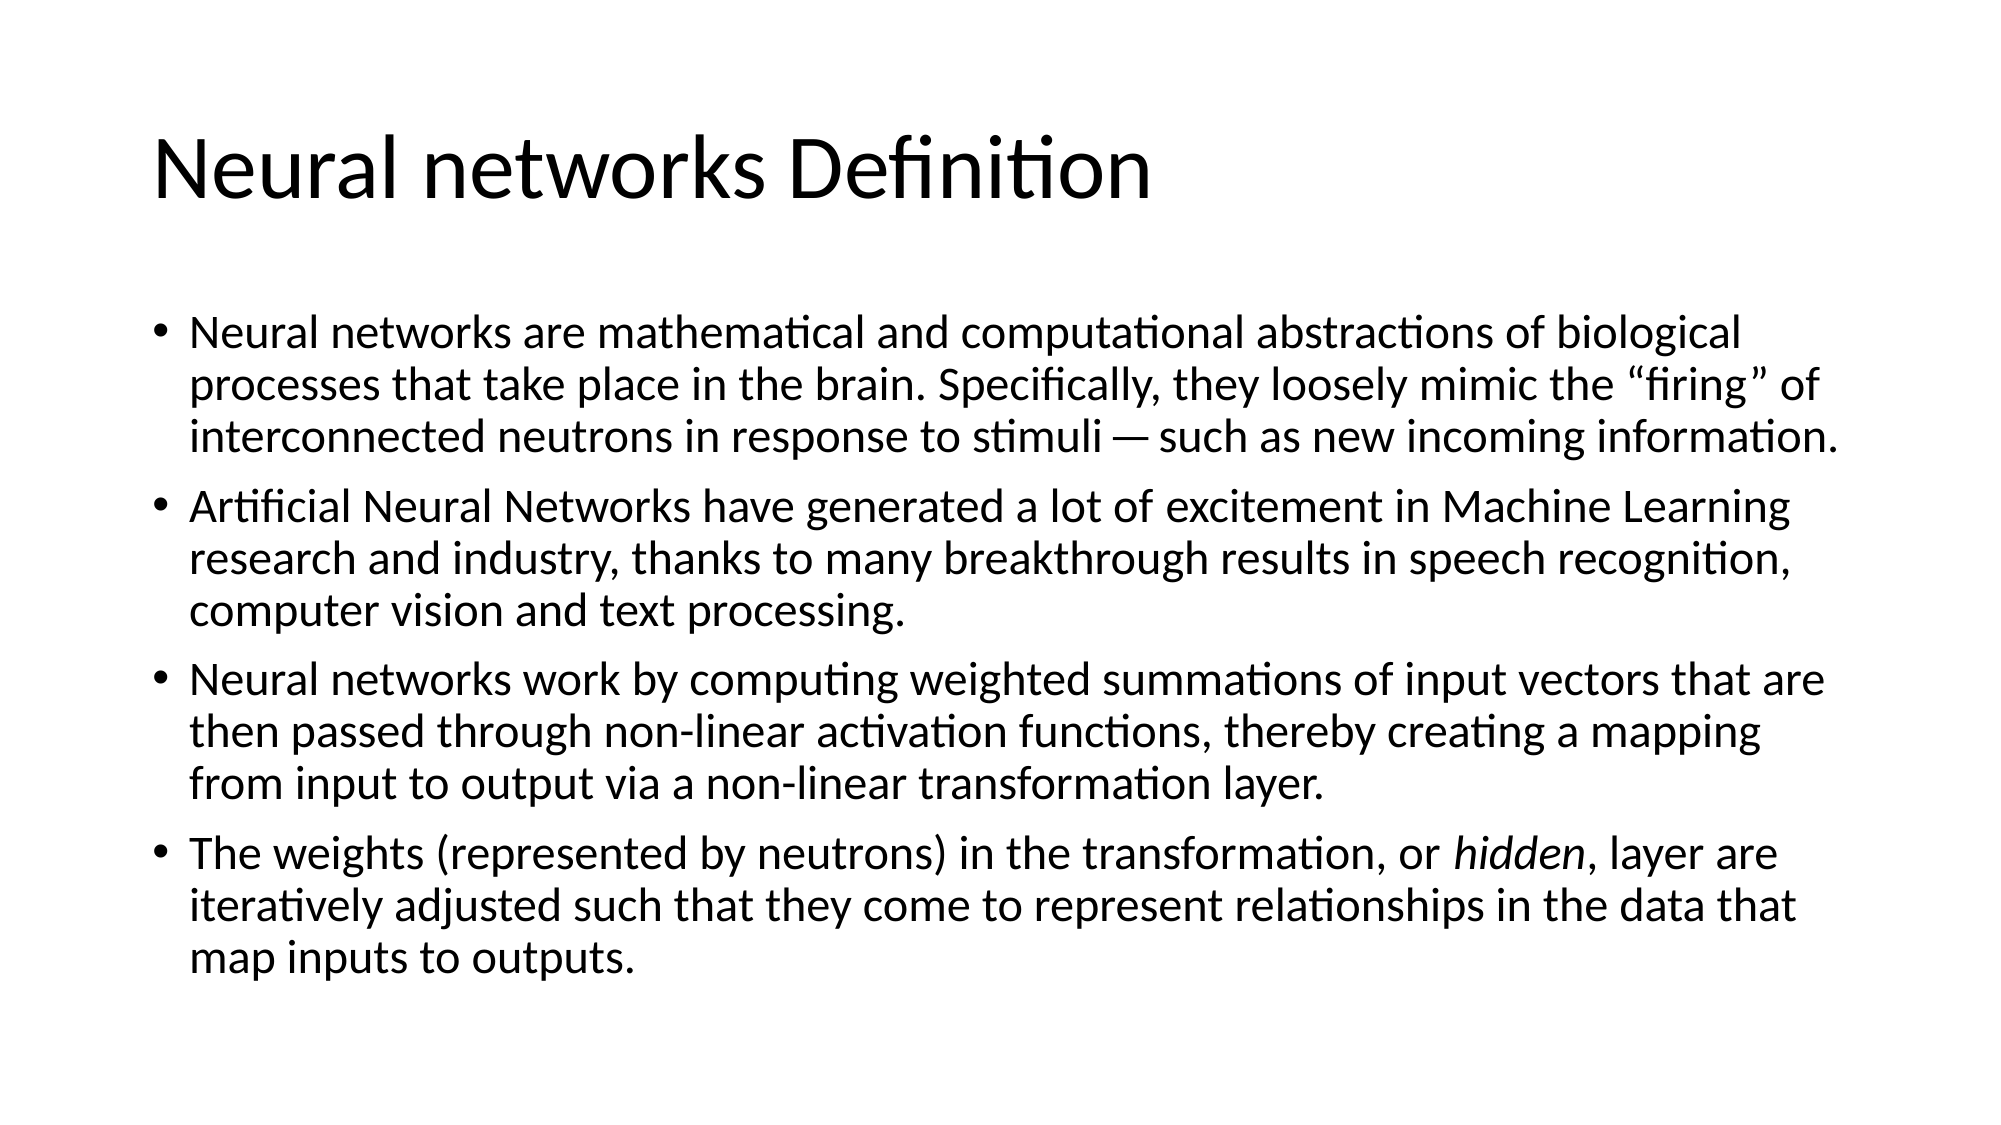

# Neural networks Definition
Neural networks are mathematical and computational abstractions of biological processes that take place in the brain. Specifically, they loosely mimic the “firing” of interconnected neutrons in response to stimuli — such as new incoming information.
Artificial Neural Networks have generated a lot of excitement in Machine Learning research and industry, thanks to many breakthrough results in speech recognition, computer vision and text processing.
Neural networks work by computing weighted summations of input vectors that are then passed through non-linear activation functions, thereby creating a mapping from input to output via a non-linear transformation layer.
The weights (represented by neutrons) in the transformation, or hidden, layer are iteratively adjusted such that they come to represent relationships in the data that map inputs to outputs.